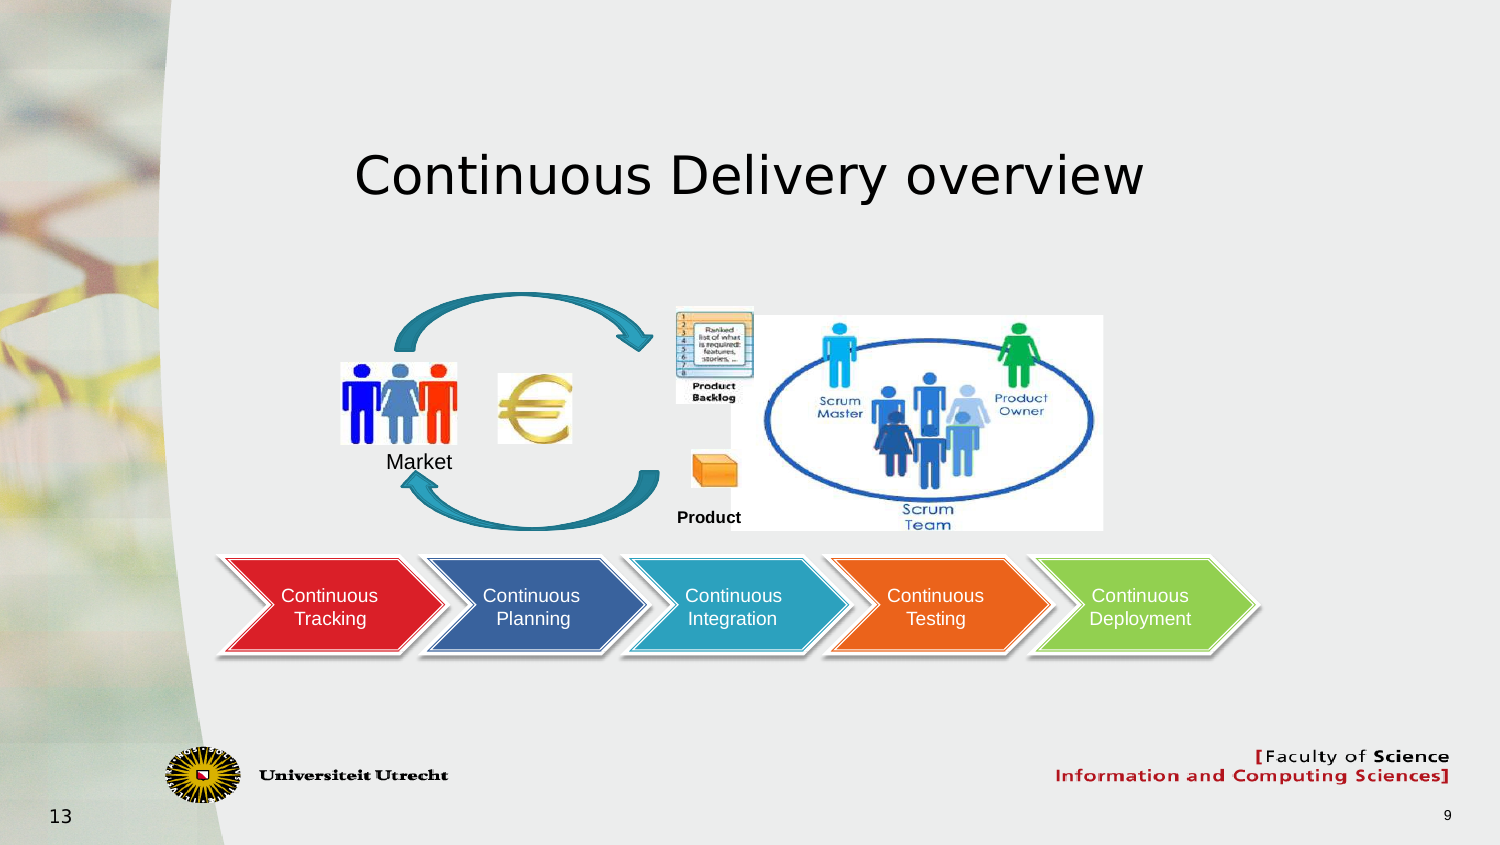

# Continuous Delivery overview

Market

Product

Continuous Tracking
Continuous Planning
Continuous Integration
Continuous Testing
Continuous Deployment
9